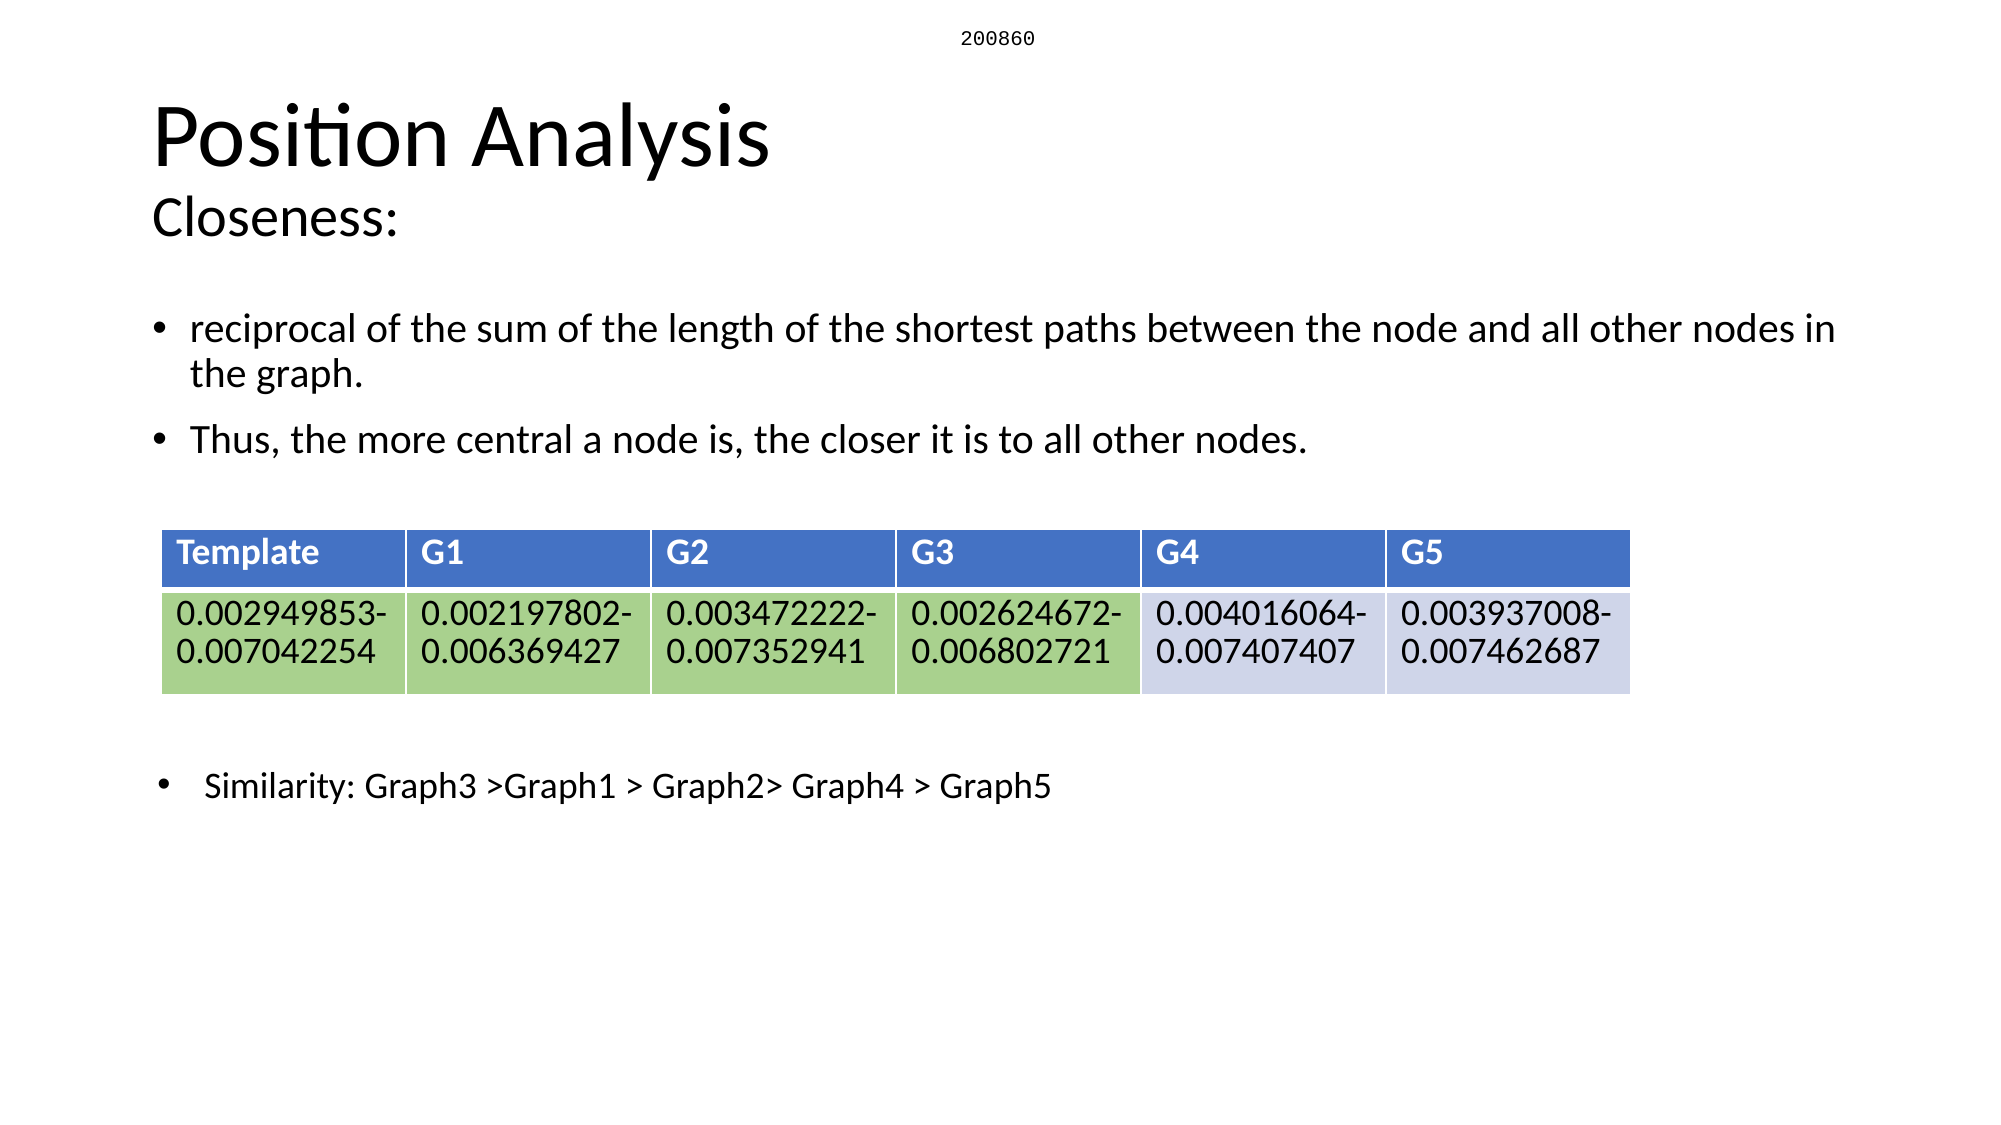

200860
# Position Analysis Closeness:
reciprocal of the sum of the length of the shortest paths between the node and all other nodes in the graph.
Thus, the more central a node is, the closer it is to all other nodes.

| Template | G1 | G2 | G3 | G4 | G5 |
| --- | --- | --- | --- | --- | --- |
| 0.002949853-0.007042254 | 0.002197802-0.006369427 | 0.003472222-0.007352941 | 0.002624672-0.006802721 | 0.004016064-0.007407407 | 0.003937008-0.007462687 |
Similarity: Graph3 >Graph1 > Graph2> Graph4 > Graph5